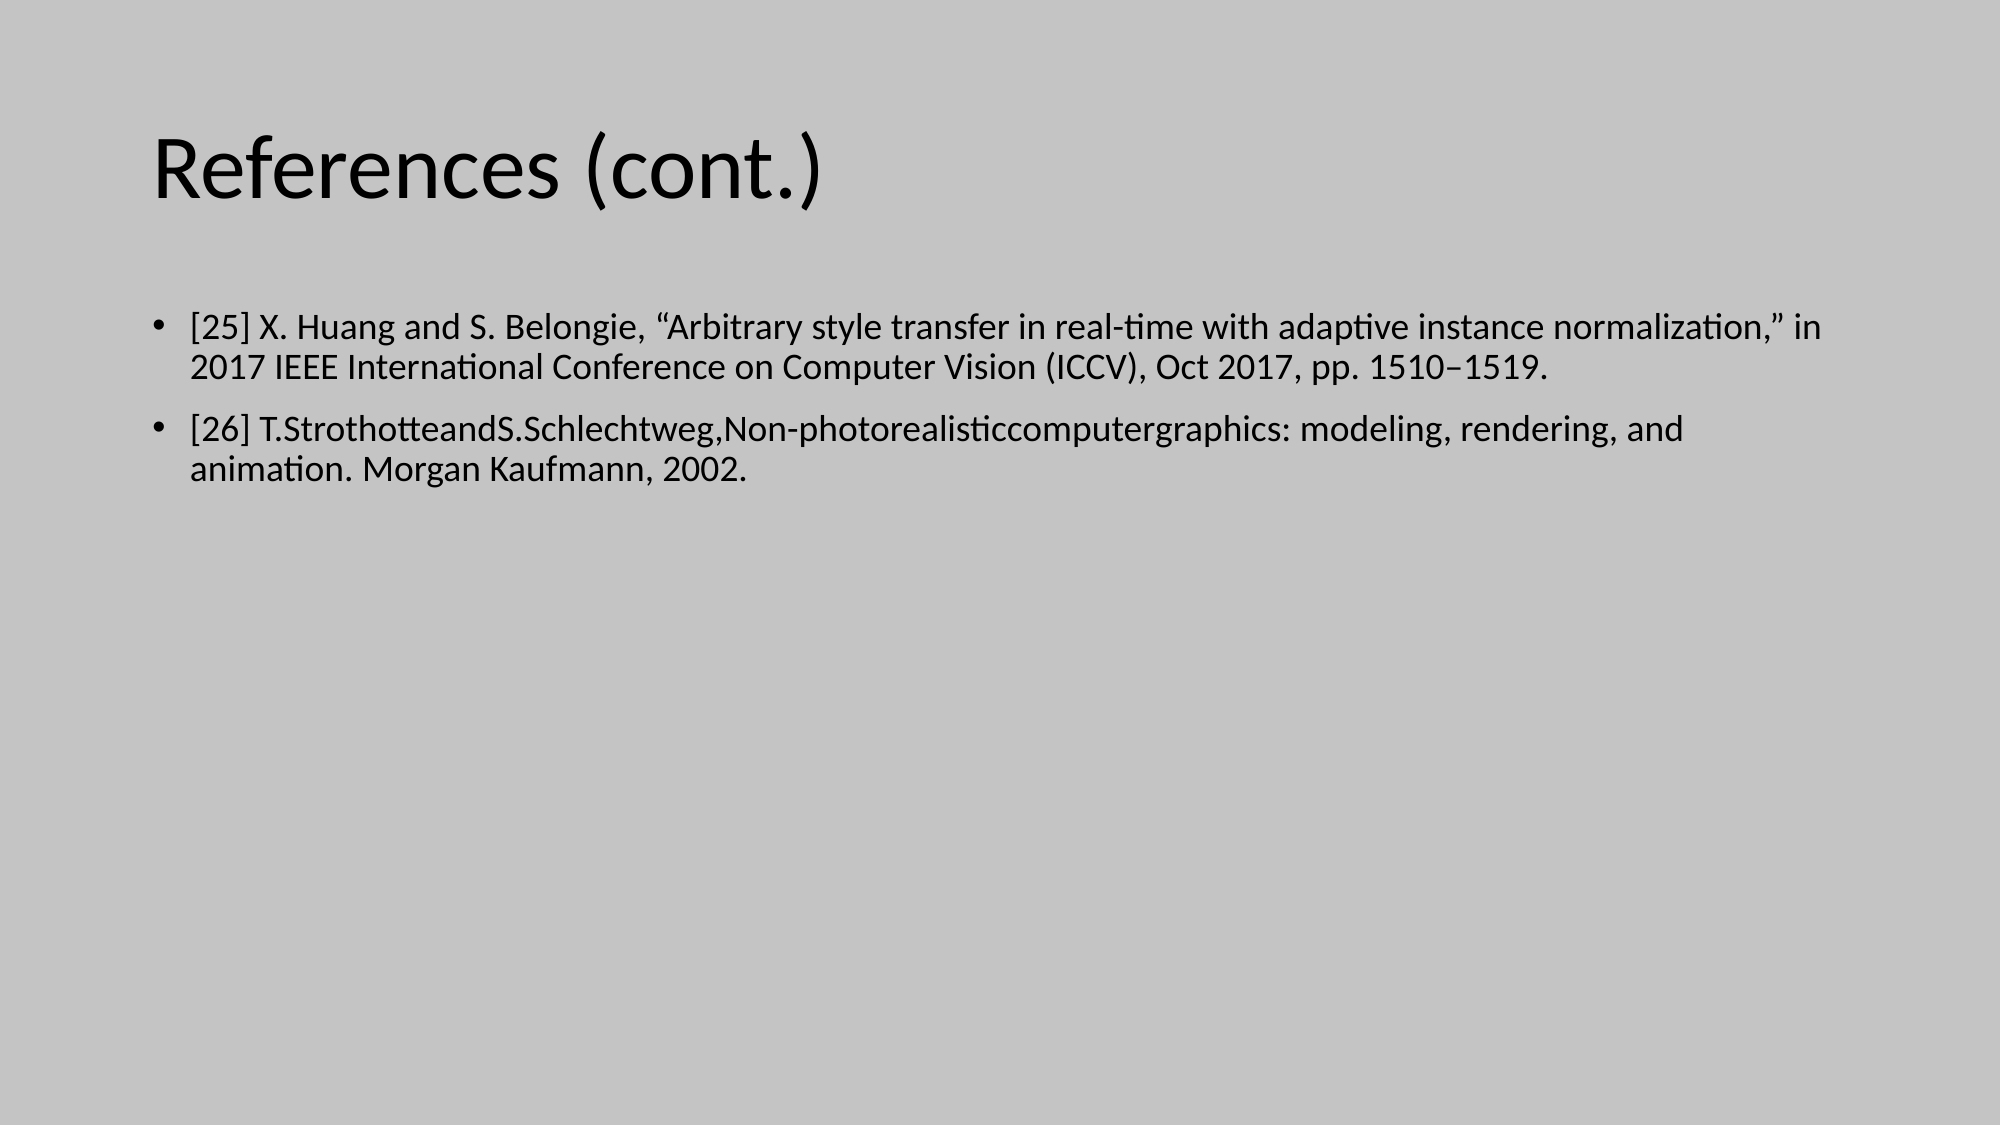

# References (cont.)
[25] X. Huang and S. Belongie, “Arbitrary style transfer in real-time with adaptive instance normalization,” in 2017 IEEE International Conference on Computer Vision (ICCV), Oct 2017, pp. 1510–1519.
[26] T.StrothotteandS.Schlechtweg,Non-photorealisticcomputergraphics: modeling, rendering, and animation. Morgan Kaufmann, 2002.